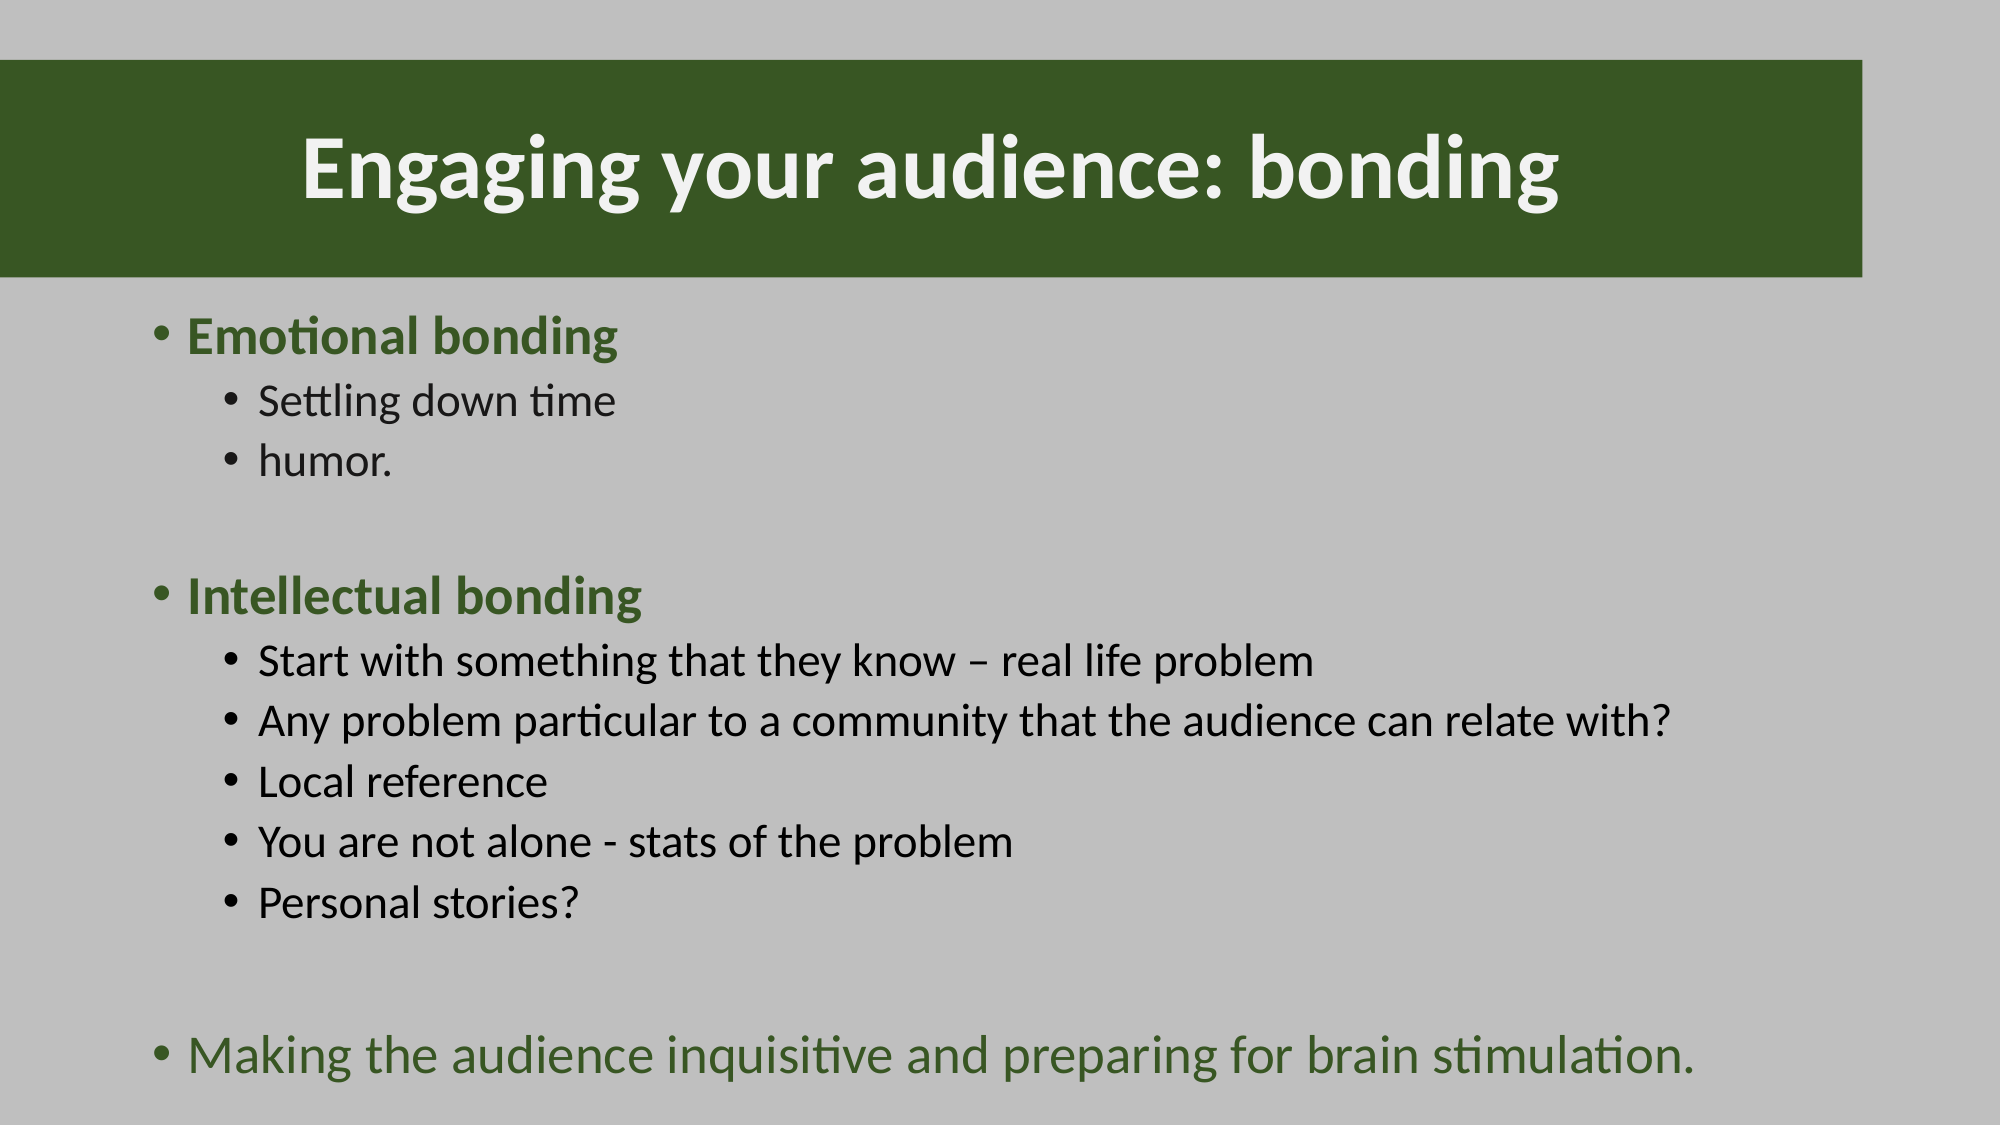

# Engaging your audience: bonding
Emotional bonding
Settling down time
humor.

Intellectual bonding
Start with something that they know – real life problem
Any problem particular to a community that the audience can relate with?
Local reference
You are not alone - stats of the problem
Personal stories?

Making the audience inquisitive and preparing for brain stimulation.